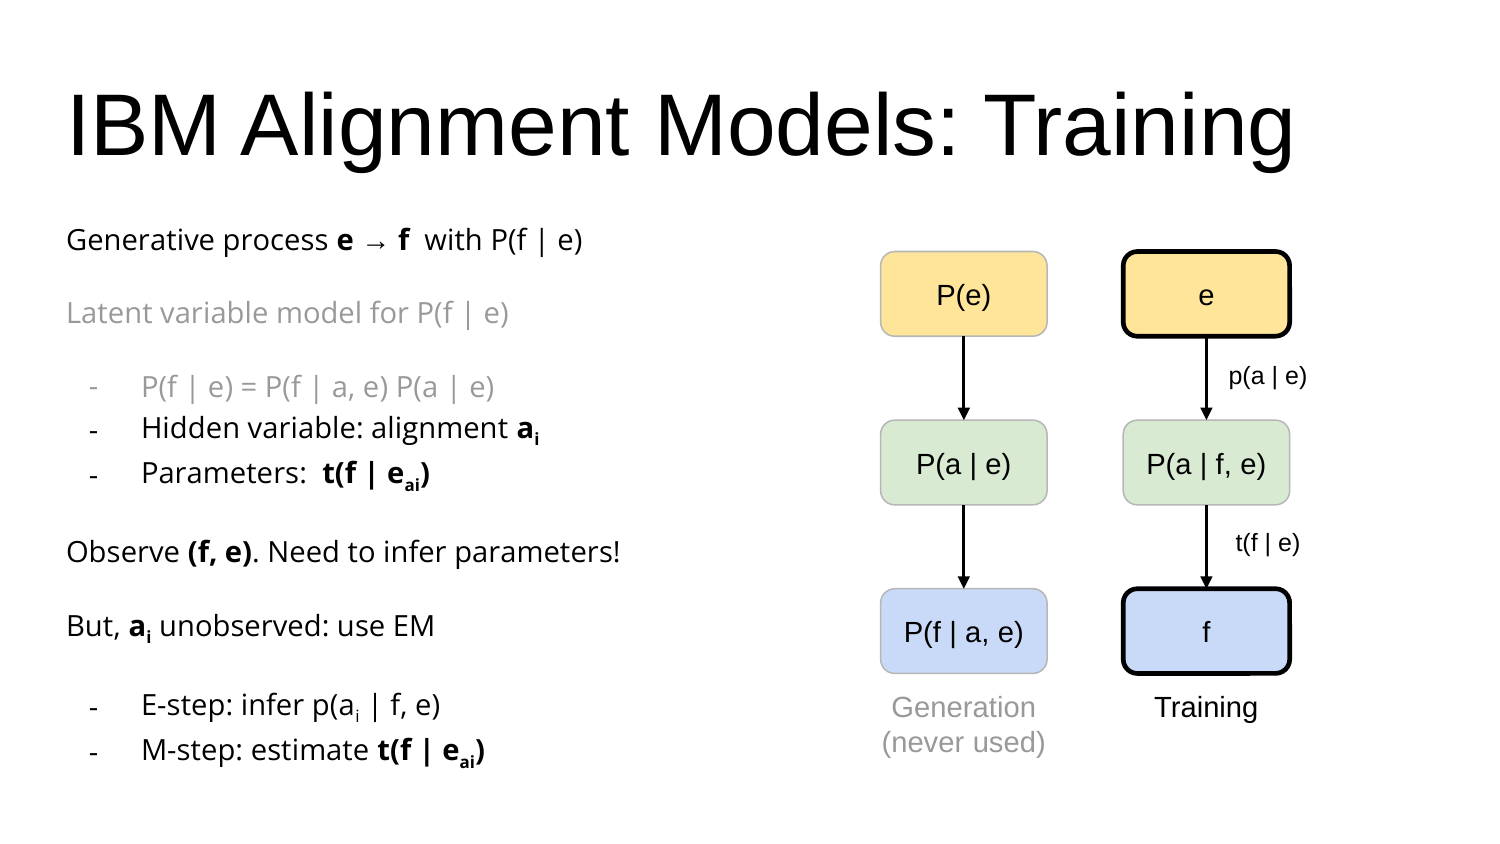

# IBM Alignment Models: Training
Generative process e → f  with P(f | e)
Latent variable model for P(f | e)
P(f | e) = P(f | a, e) P(a | e)
Hidden variable: alignment ai
Parameters:  t(f | eai)
Observe (f, e). Need to infer parameters!
But, ai unobserved: use EM
E-step: infer p(ai | f, e)
M-step: estimate t(f | eai)
P(e)
P(a | e)
P(f | a, e)
e
P(a | f, e)
f
p(a | e)
t(f | e)
Generation
(never used)
Training